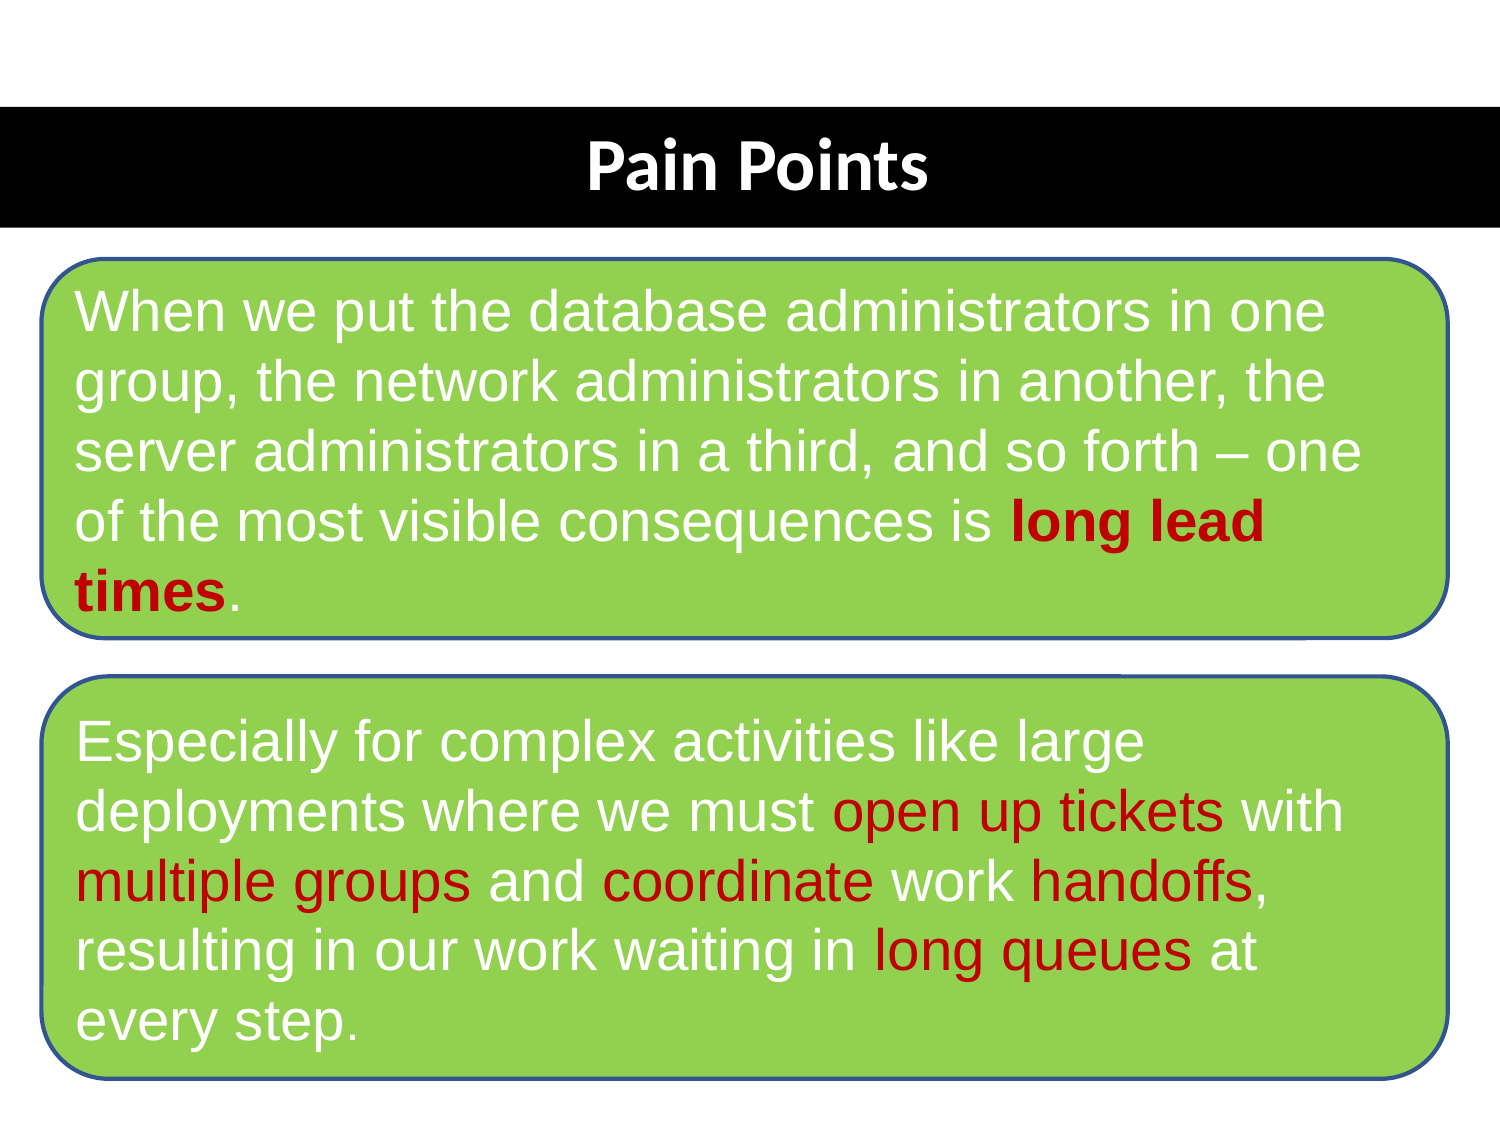

# Pain Points

When we put the database administrators in one group, the network administrators in another, the server administrators in a third, and so forth – one of the most visible consequences is long lead times.
Especially for complex activities like large deployments where we must open up tickets with multiple groups and coordinate work handoffs, resulting in our work waiting in long queues at every step.